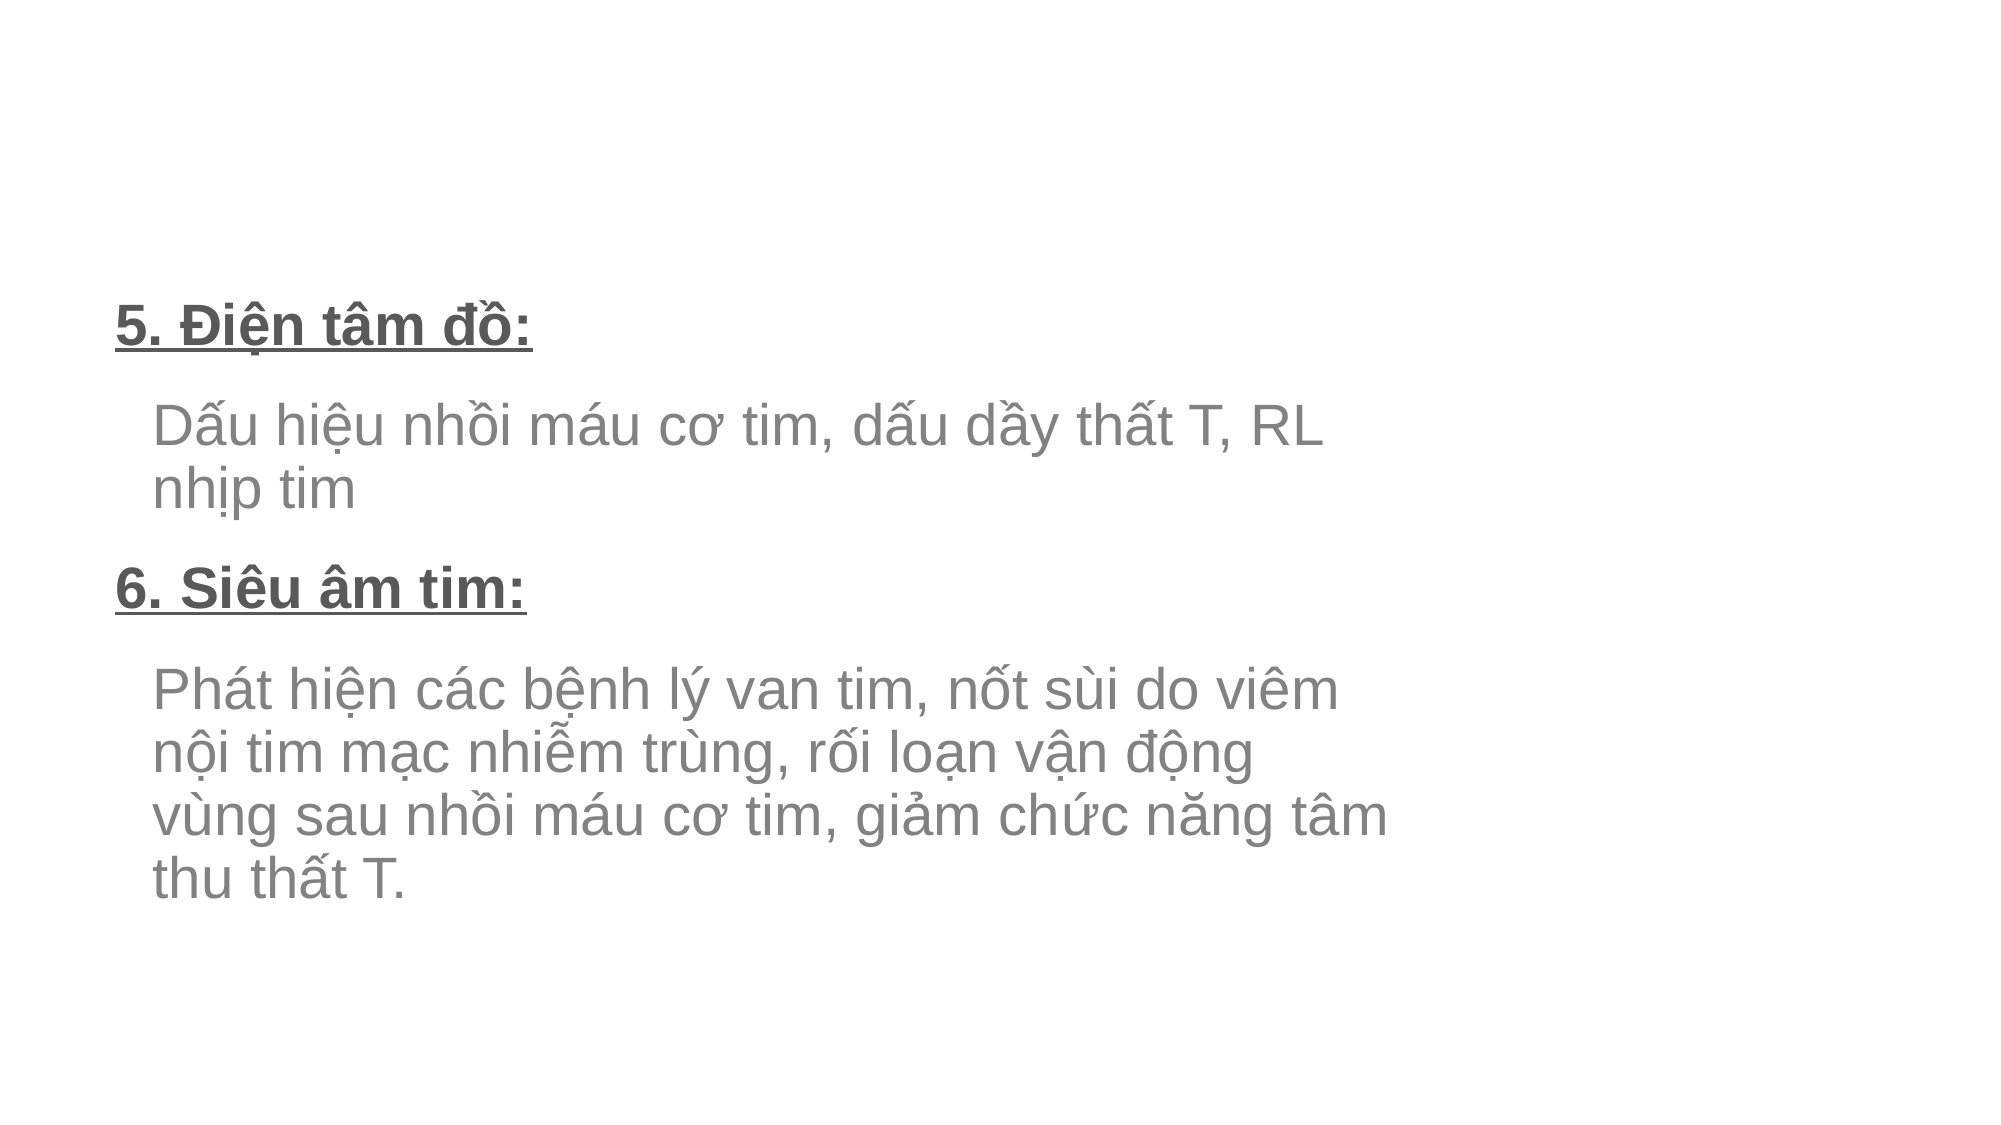

5. Điện tâm đồ:
	Dấu hiệu nhồi máu cơ tim, dấu dầy thất T, RL nhịp tim
6. Siêu âm tim:
	Phát hiện các bệnh lý van tim, nốt sùi do viêm nội tim mạc nhiễm trùng, rối loạn vận động vùng sau nhồi máu cơ tim, giảm chức năng tâm thu thất T.